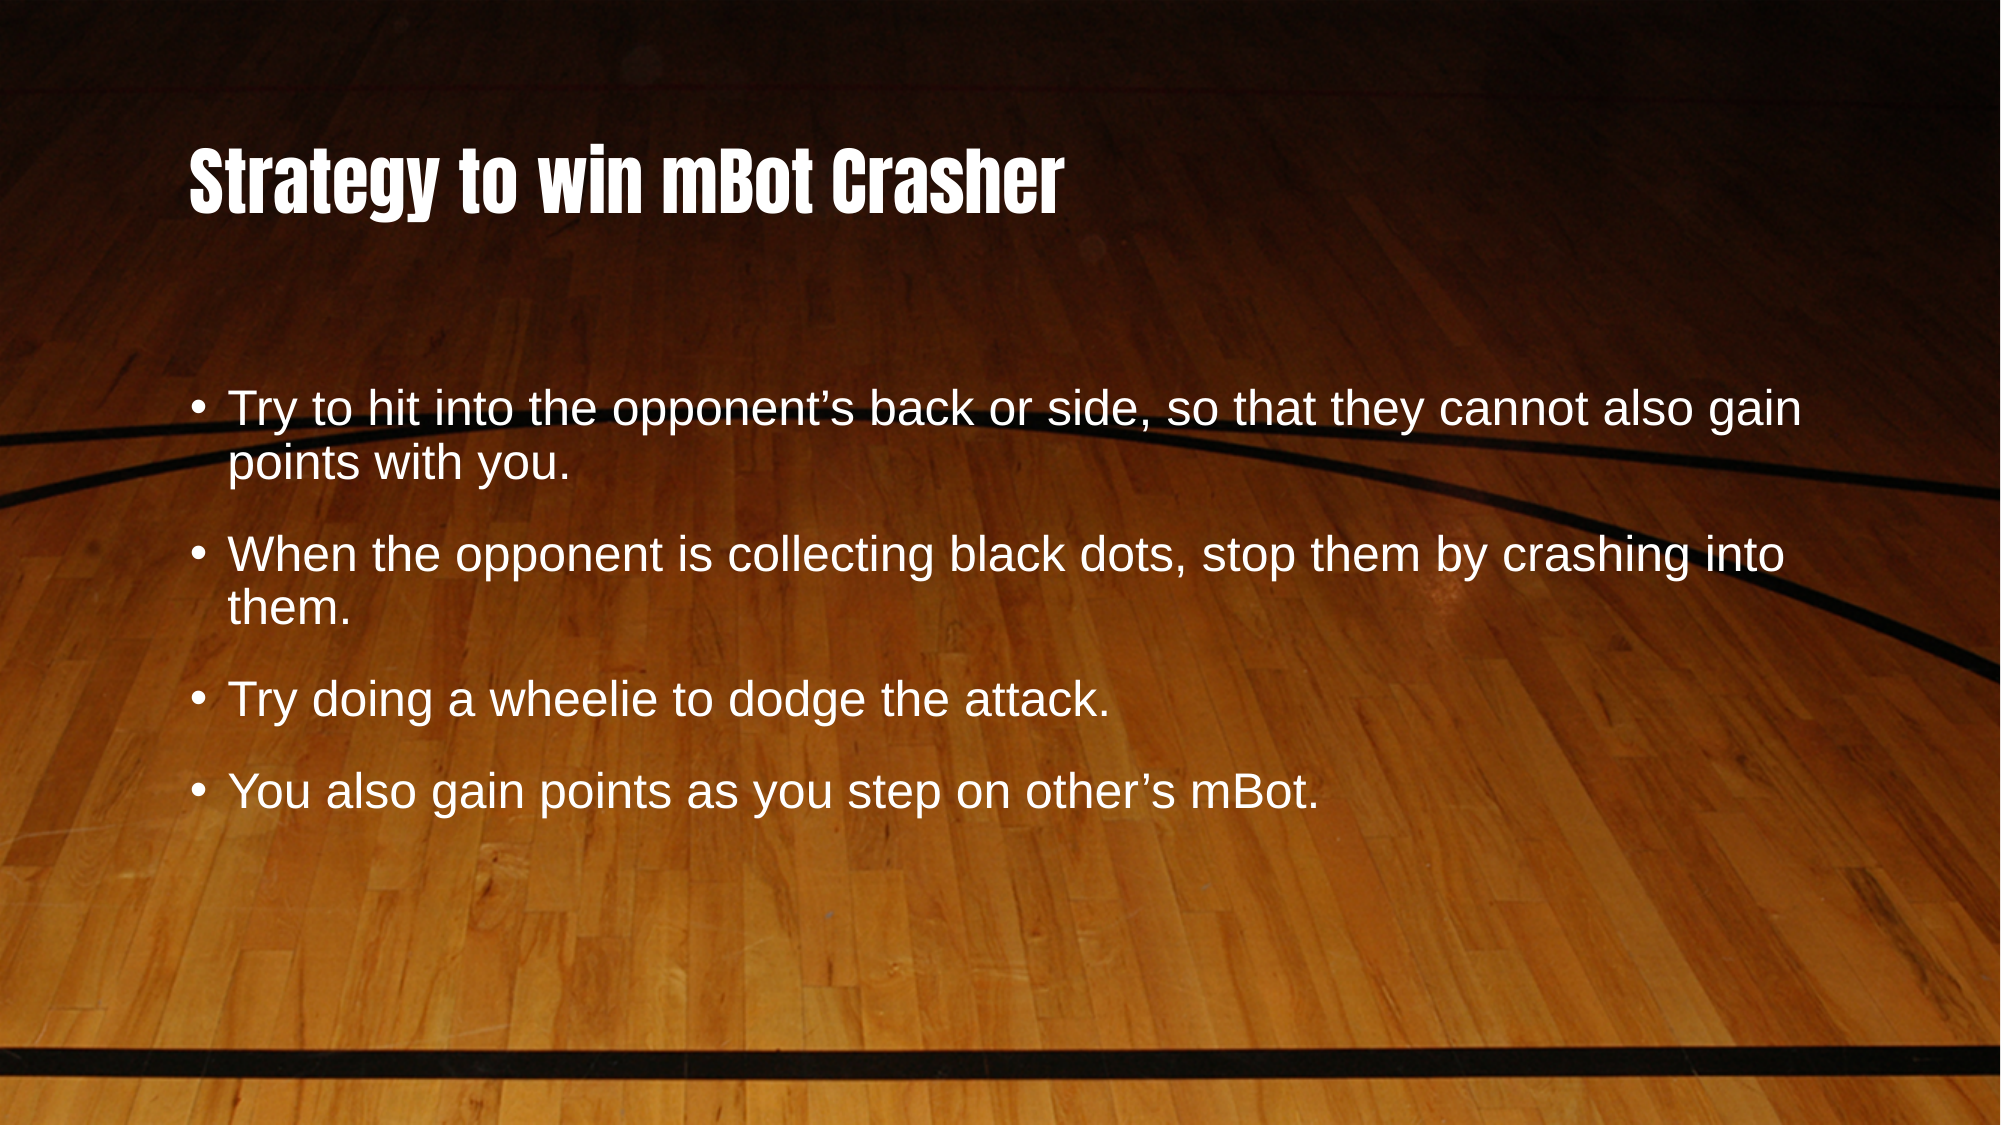

# Strategy to win mBot Crasher
Try to hit into the opponent’s back or side, so that they cannot also gain points with you.
When the opponent is collecting black dots, stop them by crashing into them.
Try doing a wheelie to dodge the attack.
You also gain points as you step on other’s mBot.